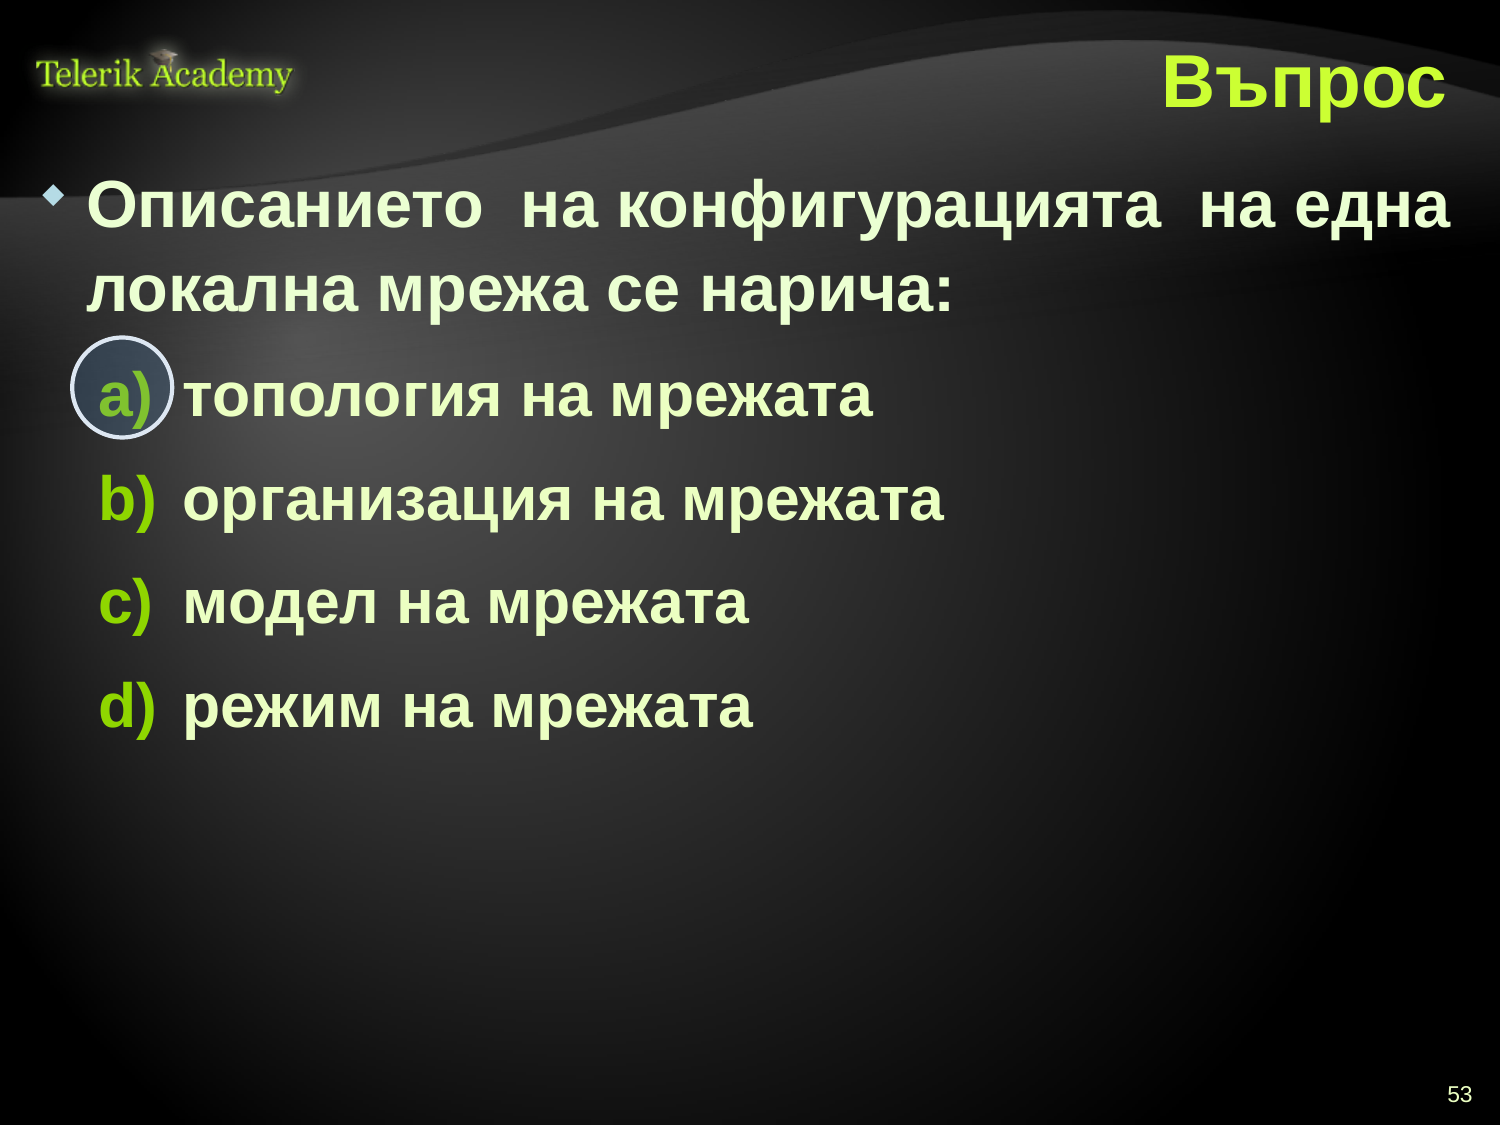

# Въпрос
Описанието  на конфигурацията  на една локална мрежа се нарича:
топология на мрежата
организация на мрежата
модел на мрежата
режим на мрежата

53